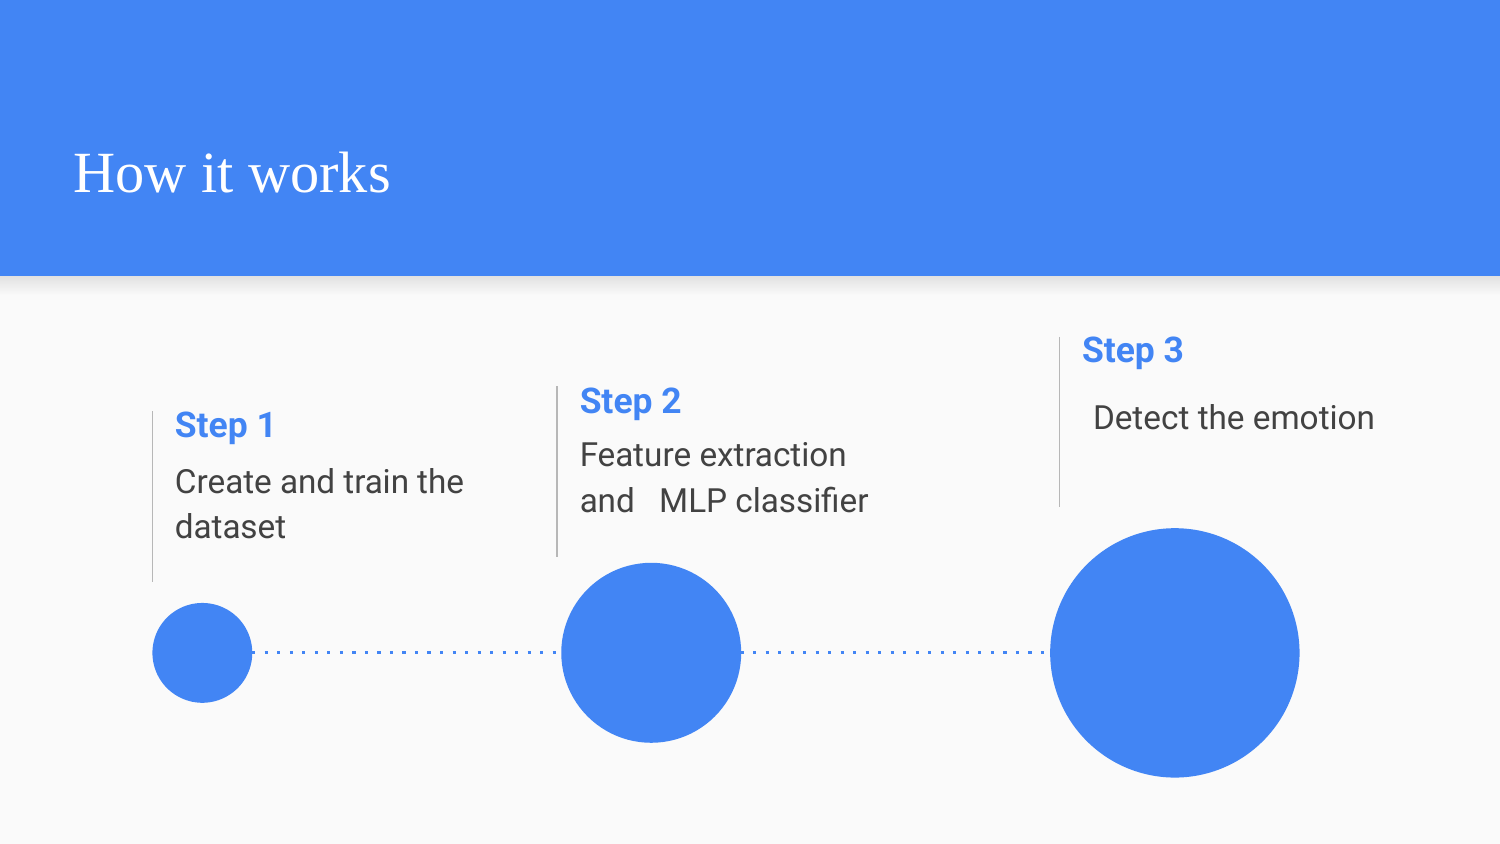

# How it works
Step 3
Step 2
Detect the emotion
Step 1
Feature extraction and   MLP classifier
Create and train the dataset